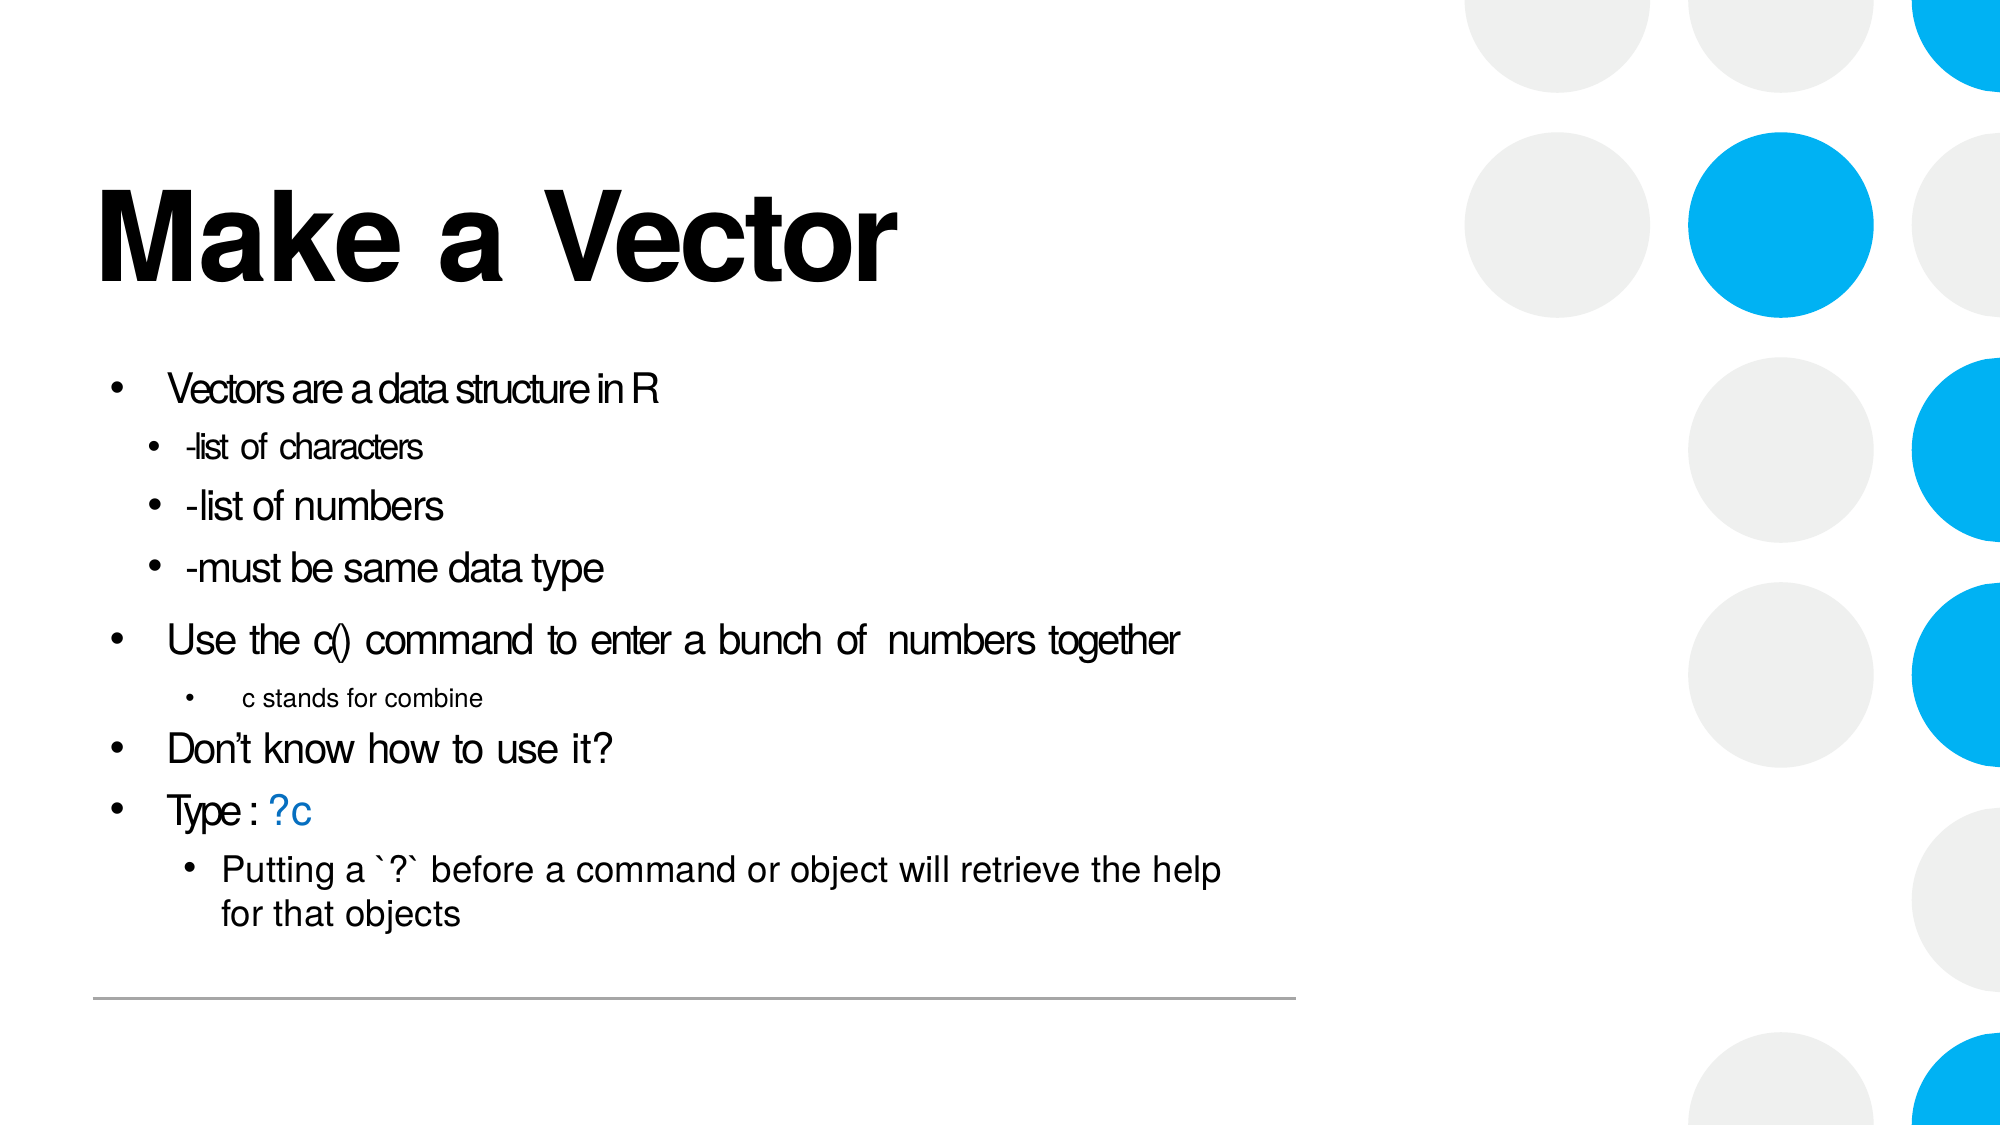

# Make a Vector
Vectors are a data structure in R
-list of characters
-list of numbers
-must be same data type
Use the c() command to enter a bunch of  numbers together
c stands for combine
Don’t know how to use it?
Type : ?c
Putting a `?` before a command or object will retrieve the help for that objects